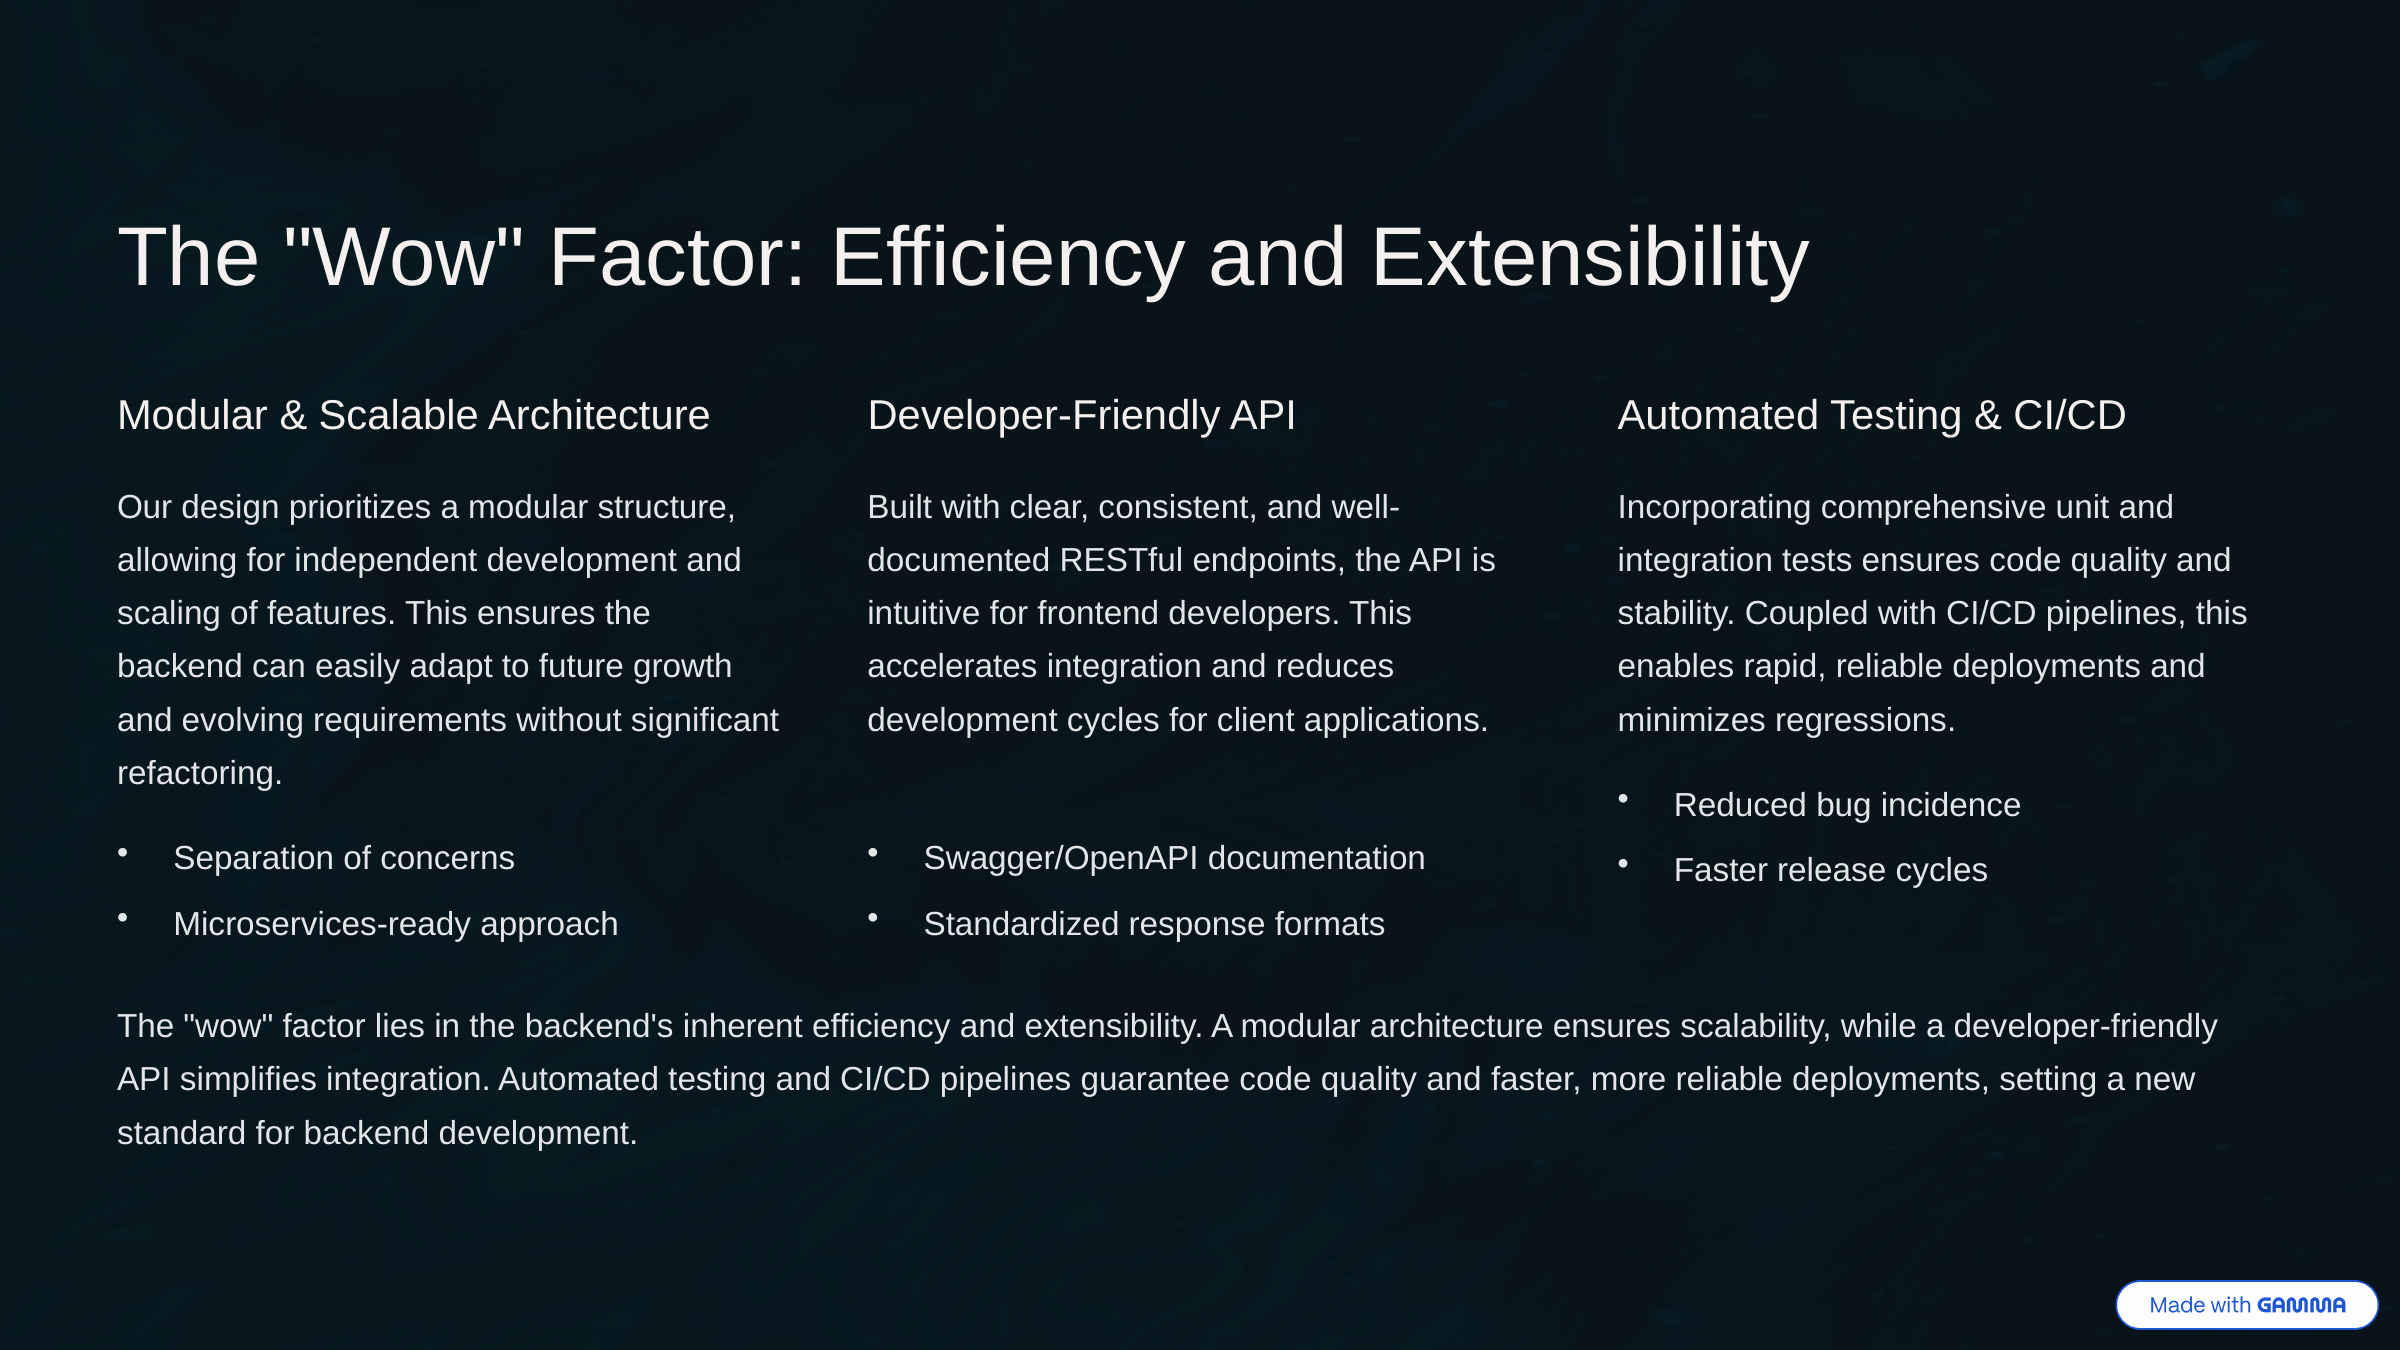

The "Wow" Factor: Efficiency and Extensibility
Modular & Scalable Architecture
Developer-Friendly API
Automated Testing & CI/CD
Our design prioritizes a modular structure, allowing for independent development and scaling of features. This ensures the backend can easily adapt to future growth and evolving requirements without significant refactoring.
Built with clear, consistent, and well-documented RESTful endpoints, the API is intuitive for frontend developers. This accelerates integration and reduces development cycles for client applications.
Incorporating comprehensive unit and integration tests ensures code quality and stability. Coupled with CI/CD pipelines, this enables rapid, reliable deployments and minimizes regressions.
Reduced bug incidence
Separation of concerns
Swagger/OpenAPI documentation
Faster release cycles
Microservices-ready approach
Standardized response formats
The "wow" factor lies in the backend's inherent efficiency and extensibility. A modular architecture ensures scalability, while a developer-friendly API simplifies integration. Automated testing and CI/CD pipelines guarantee code quality and faster, more reliable deployments, setting a new standard for backend development.